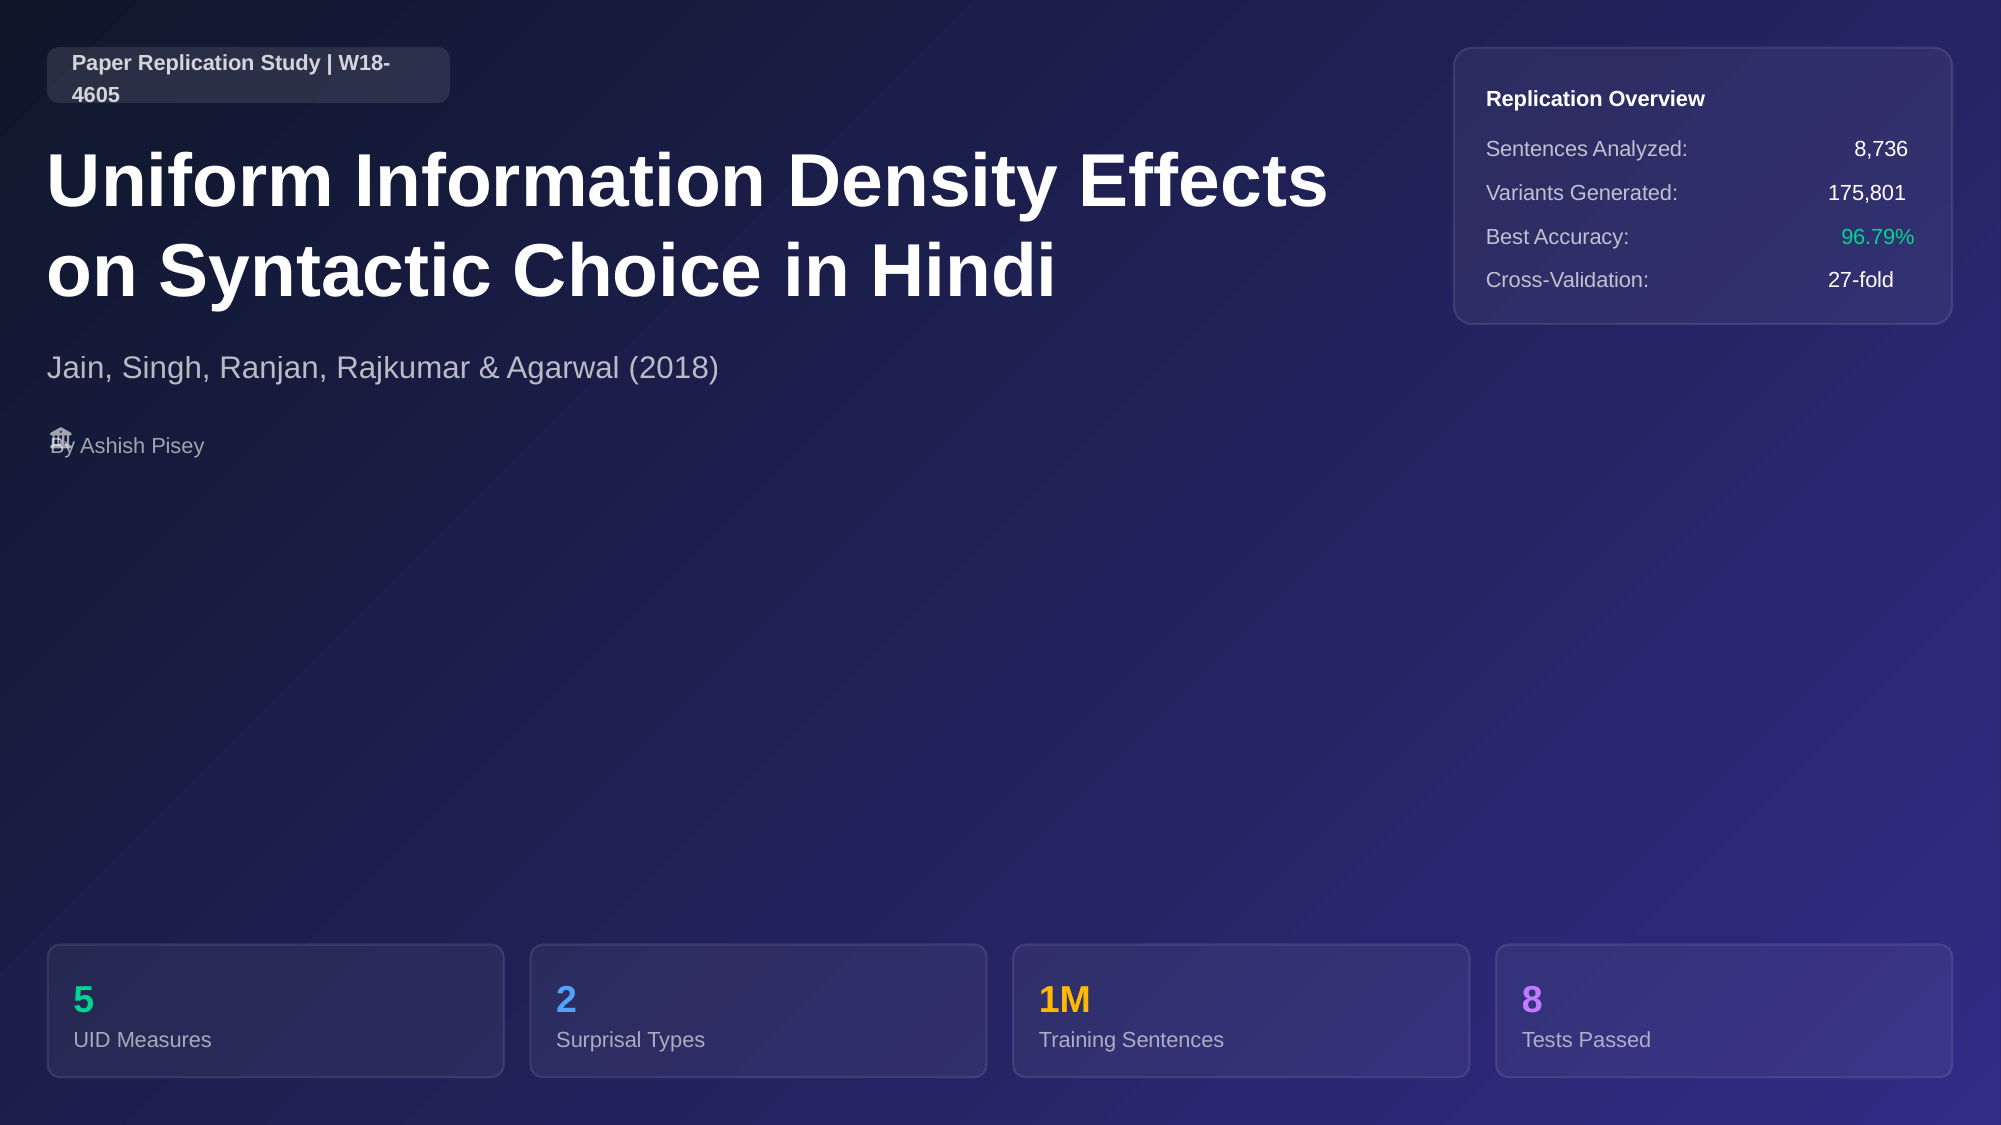

Paper Replication Study | W18-4605

Replication Overview
Uniform Information Density Effects
on Syntactic Choice in Hindi
Sentences Analyzed:
8,736
Variants Generated:
175,801
Best Accuracy:
96.79%
Cross-Validation:
27-fold
Jain, Singh, Ranjan, Rajkumar & Agarwal (2018)

By Ashish Pisey

5
2
1M
8
UID Measures
Surprisal Types
Training Sentences
Tests Passed